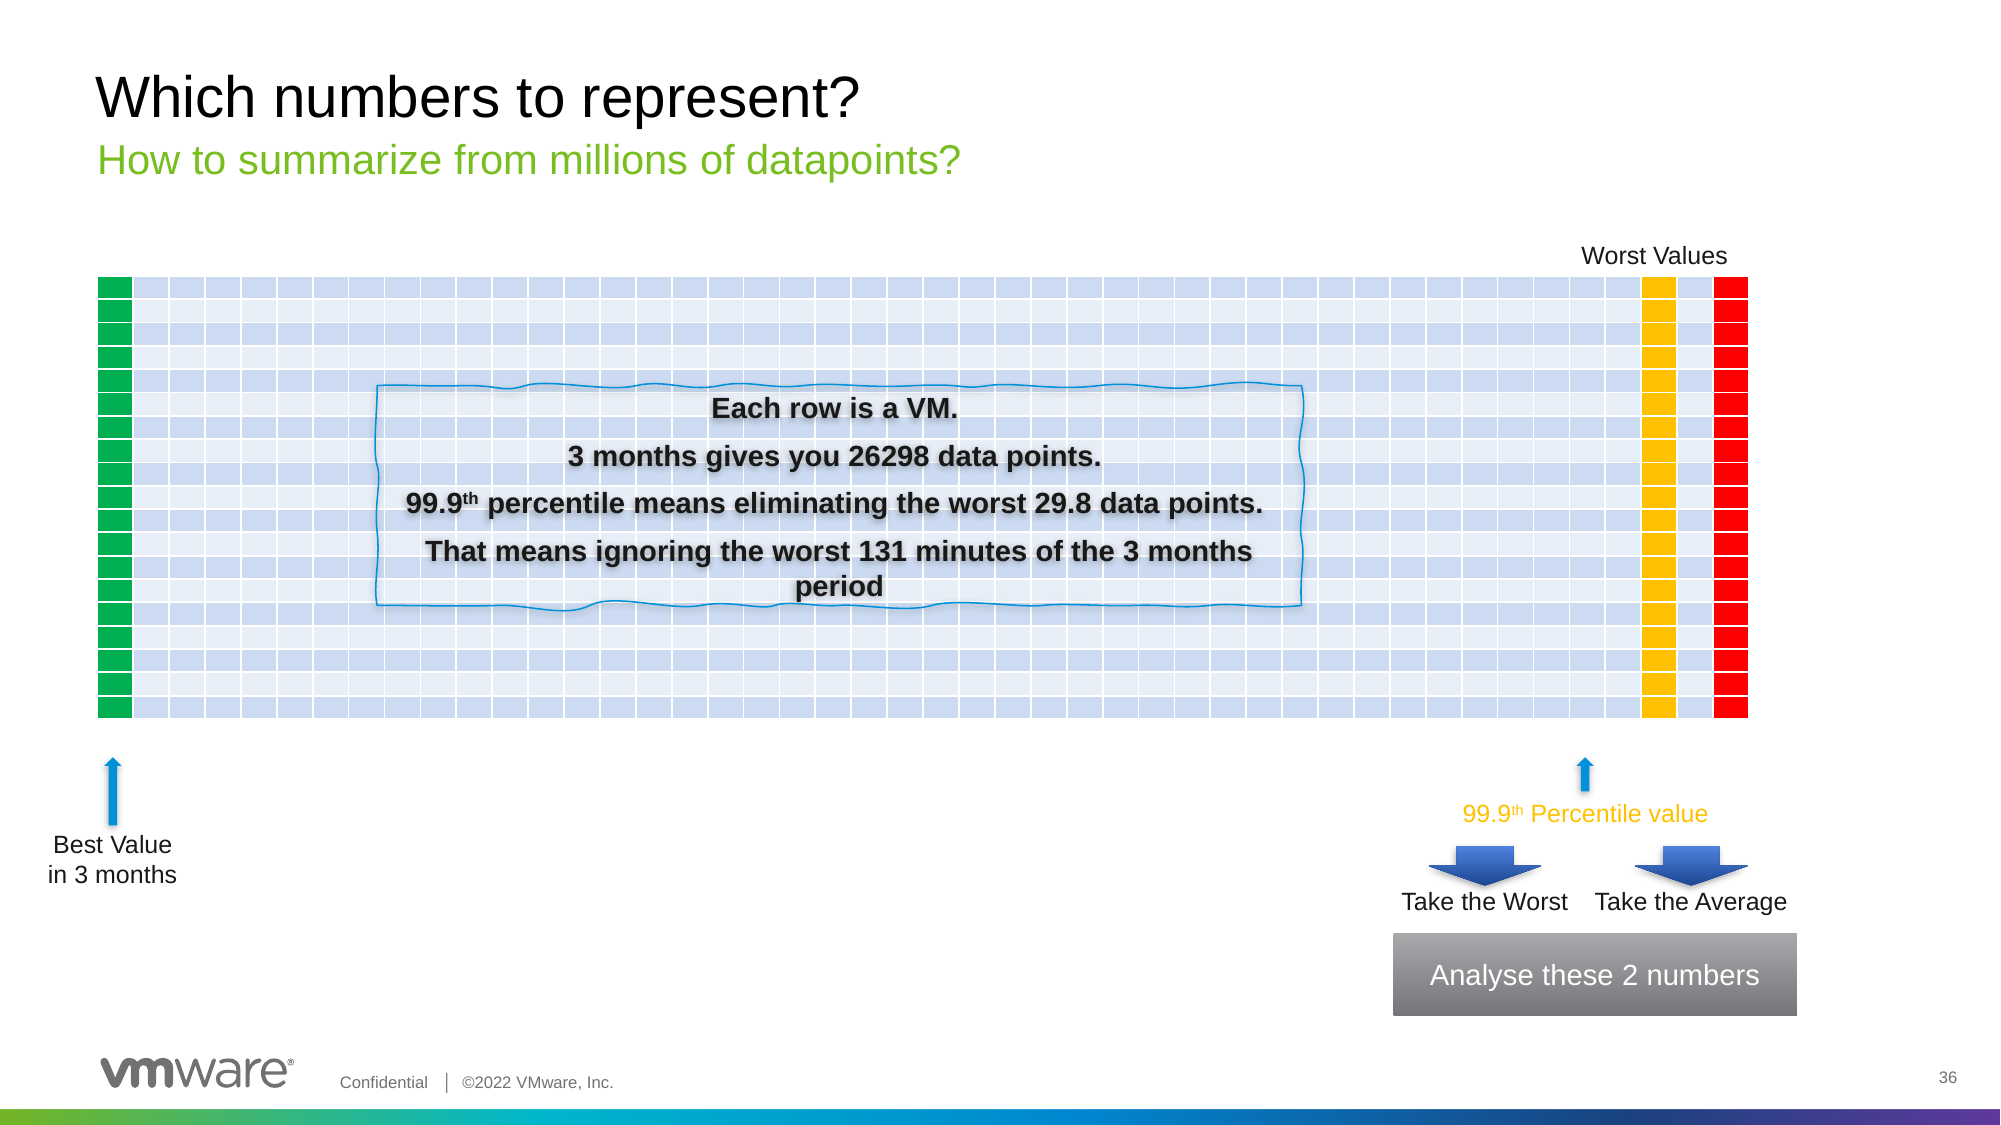

# Which numbers to represent?
How to summarize from millions of datapoints?
Worst Values
|  |  |  |  |  |  |  |  |  |  |  |  |  |  |  |  |  |  |  |  |  |  |  |  |  |  |  |  |  |  |  |  |  |  |  |  |  |  |  |  |  |  |  |  |  |  |
| --- | --- | --- | --- | --- | --- | --- | --- | --- | --- | --- | --- | --- | --- | --- | --- | --- | --- | --- | --- | --- | --- | --- | --- | --- | --- | --- | --- | --- | --- | --- | --- | --- | --- | --- | --- | --- | --- | --- | --- | --- | --- | --- | --- | --- | --- |
|  |  |  |  |  |  |  |  |  |  |  |  |  |  |  |  |  |  |  |  |  |  |  |  |  |  |  |  |  |  |  |  |  |  |  |  |  |  |  |  |  |  |  |  |  |  |
|  |  |  |  |  |  |  |  |  |  |  |  |  |  |  |  |  |  |  |  |  |  |  |  |  |  |  |  |  |  |  |  |  |  |  |  |  |  |  |  |  |  |  |  |  |  |
|  |  |  |  |  |  |  |  |  |  |  |  |  |  |  |  |  |  |  |  |  |  |  |  |  |  |  |  |  |  |  |  |  |  |  |  |  |  |  |  |  |  |  |  |  |  |
|  |  |  |  |  |  |  |  |  |  |  |  |  |  |  |  |  |  |  |  |  |  |  |  |  |  |  |  |  |  |  |  |  |  |  |  |  |  |  |  |  |  |  |  |  |  |
|  |  |  |  |  |  |  |  |  |  |  |  |  |  |  |  |  |  |  |  |  |  |  |  |  |  |  |  |  |  |  |  |  |  |  |  |  |  |  |  |  |  |  |  |  |  |
|  |  |  |  |  |  |  |  |  |  |  |  |  |  |  |  |  |  |  |  |  |  |  |  |  |  |  |  |  |  |  |  |  |  |  |  |  |  |  |  |  |  |  |  |  |  |
|  |  |  |  |  |  |  |  |  |  |  |  |  |  |  |  |  |  |  |  |  |  |  |  |  |  |  |  |  |  |  |  |  |  |  |  |  |  |  |  |  |  |  |  |  |  |
|  |  |  |  |  |  |  |  |  |  |  |  |  |  |  |  |  |  |  |  |  |  |  |  |  |  |  |  |  |  |  |  |  |  |  |  |  |  |  |  |  |  |  |  |  |  |
|  |  |  |  |  |  |  |  |  |  |  |  |  |  |  |  |  |  |  |  |  |  |  |  |  |  |  |  |  |  |  |  |  |  |  |  |  |  |  |  |  |  |  |  |  |  |
|  |  |  |  |  |  |  |  |  |  |  |  |  |  |  |  |  |  |  |  |  |  |  |  |  |  |  |  |  |  |  |  |  |  |  |  |  |  |  |  |  |  |  |  |  |  |
|  |  |  |  |  |  |  |  |  |  |  |  |  |  |  |  |  |  |  |  |  |  |  |  |  |  |  |  |  |  |  |  |  |  |  |  |  |  |  |  |  |  |  |  |  |  |
|  |  |  |  |  |  |  |  |  |  |  |  |  |  |  |  |  |  |  |  |  |  |  |  |  |  |  |  |  |  |  |  |  |  |  |  |  |  |  |  |  |  |  |  |  |  |
|  |  |  |  |  |  |  |  |  |  |  |  |  |  |  |  |  |  |  |  |  |  |  |  |  |  |  |  |  |  |  |  |  |  |  |  |  |  |  |  |  |  |  |  |  |  |
|  |  |  |  |  |  |  |  |  |  |  |  |  |  |  |  |  |  |  |  |  |  |  |  |  |  |  |  |  |  |  |  |  |  |  |  |  |  |  |  |  |  |  |  |  |  |
|  |  |  |  |  |  |  |  |  |  |  |  |  |  |  |  |  |  |  |  |  |  |  |  |  |  |  |  |  |  |  |  |  |  |  |  |  |  |  |  |  |  |  |  |  |  |
|  |  |  |  |  |  |  |  |  |  |  |  |  |  |  |  |  |  |  |  |  |  |  |  |  |  |  |  |  |  |  |  |  |  |  |  |  |  |  |  |  |  |  |  |  |  |
|  |  |  |  |  |  |  |  |  |  |  |  |  |  |  |  |  |  |  |  |  |  |  |  |  |  |  |  |  |  |  |  |  |  |  |  |  |  |  |  |  |  |  |  |  |  |
|  |  |  |  |  |  |  |  |  |  |  |  |  |  |  |  |  |  |  |  |  |  |  |  |  |  |  |  |  |  |  |  |  |  |  |  |  |  |  |  |  |  |  |  |  |  |
Each row is a VM.
3 months gives you 26298 data points.
99.9th percentile means eliminating the worst 29.8 data points.
That means ignoring the worst 131 minutes of the 3 months period

99.9th Percentile value
Best Value
in 3 months

Take the Worst
Take the Average
Analyse these 2 numbers